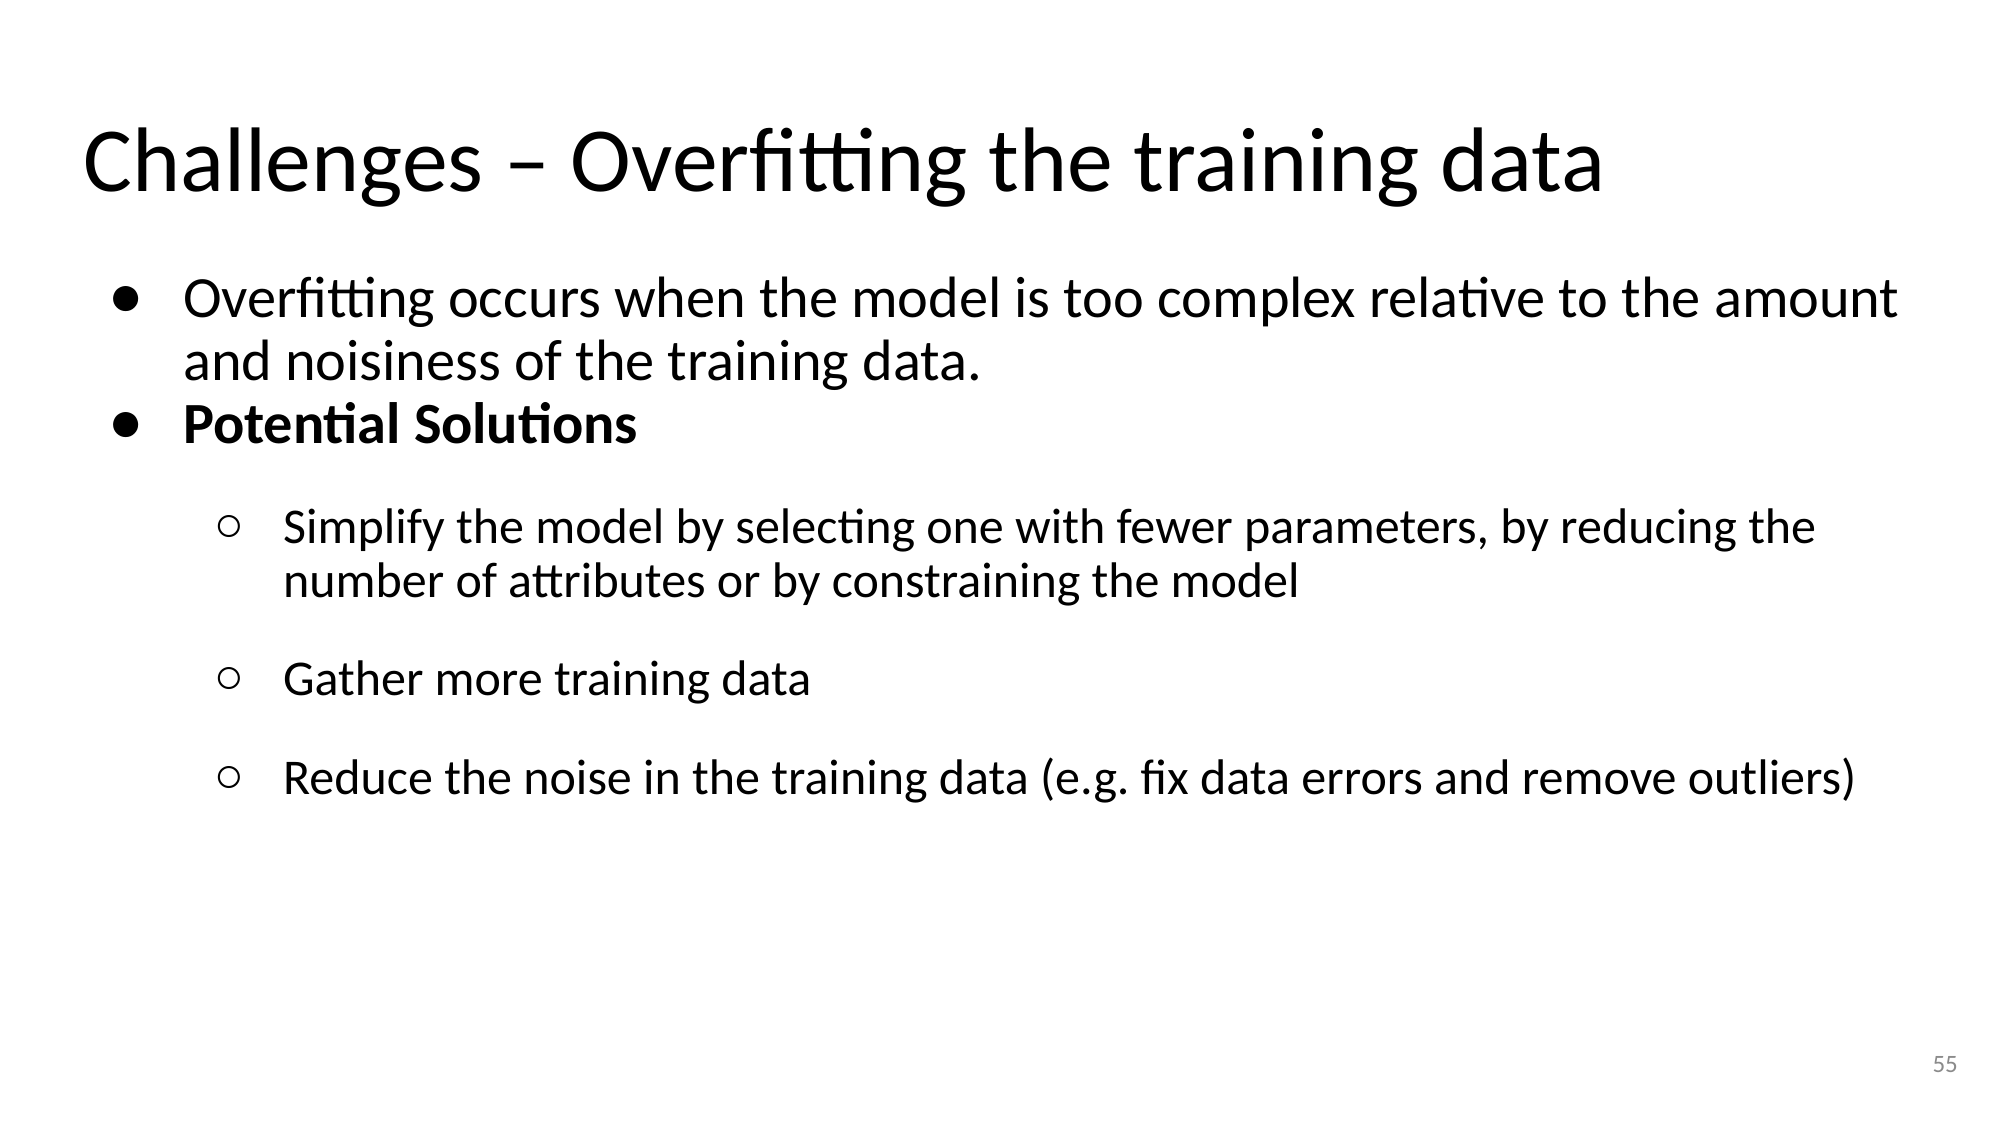

# Challenges – Overfitting the training data
Overfitting occurs when the model is too complex relative to the amount and noisiness of the training data.
Potential Solutions
Simplify the model by selecting one with fewer parameters, by reducing the number of attributes or by constraining the model
Gather more training data
Reduce the noise in the training data (e.g. fix data errors and remove outliers)
55